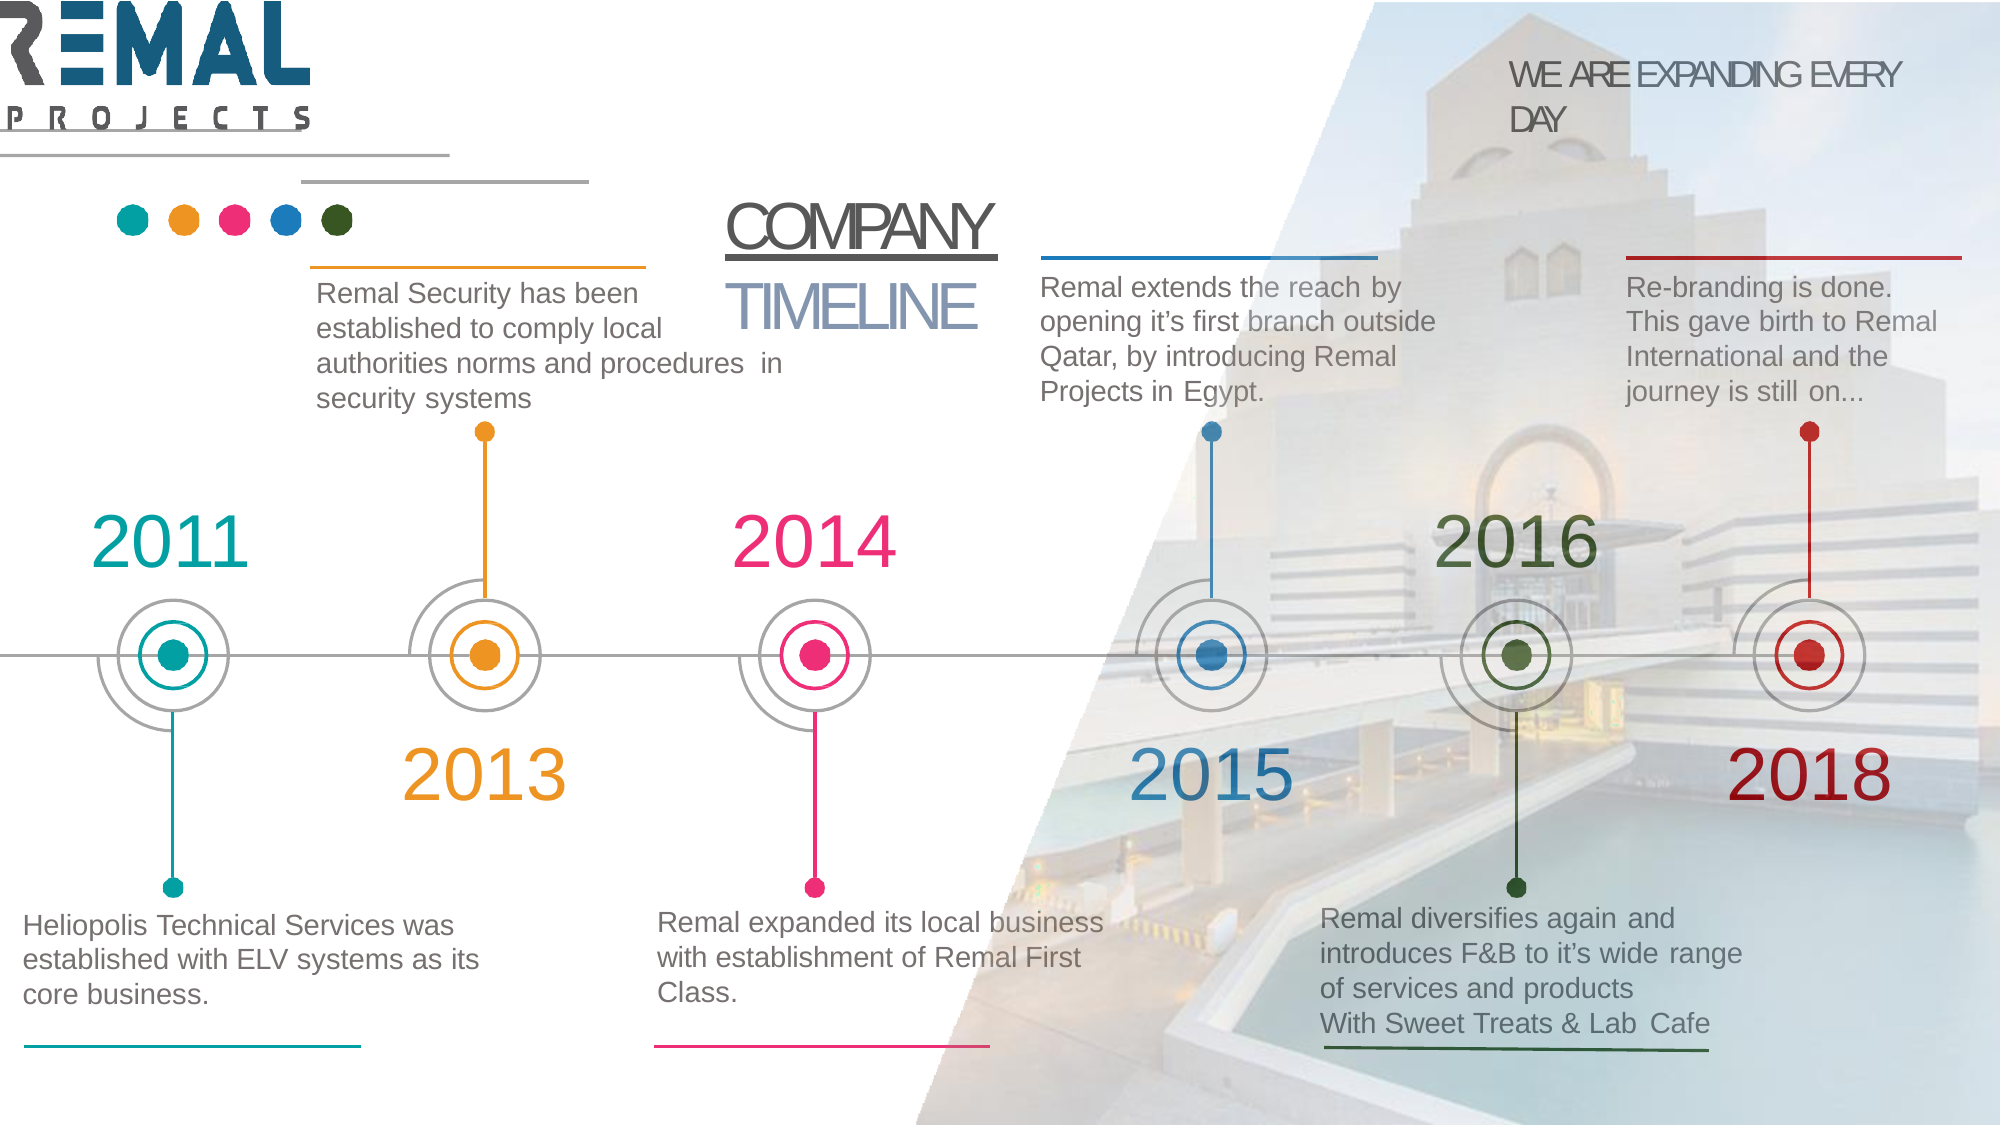

WE ARE EXPANDING EVERY DAY

COMPANY TIMELINE

Remal extends the reach by
opening it’s first branch outside  Qatar, by introducing Remal  Projects in Egypt.
Re-branding is done.  This gave birth to Remal  International and the  journey is still on...

Remal Security has been  established to comply local  authorities norms and procedures  in security systems

2011
2014
2016
2013
2015
2018
Remal diversifies again and
introduces F&B to it’s wide range
of services and products
With Sweet Treats & Lab Cafe
Remal expanded its local business  with establishment of Remal First  Class.
Heliopolis Technical Services was  established with ELV systems as its  core business.